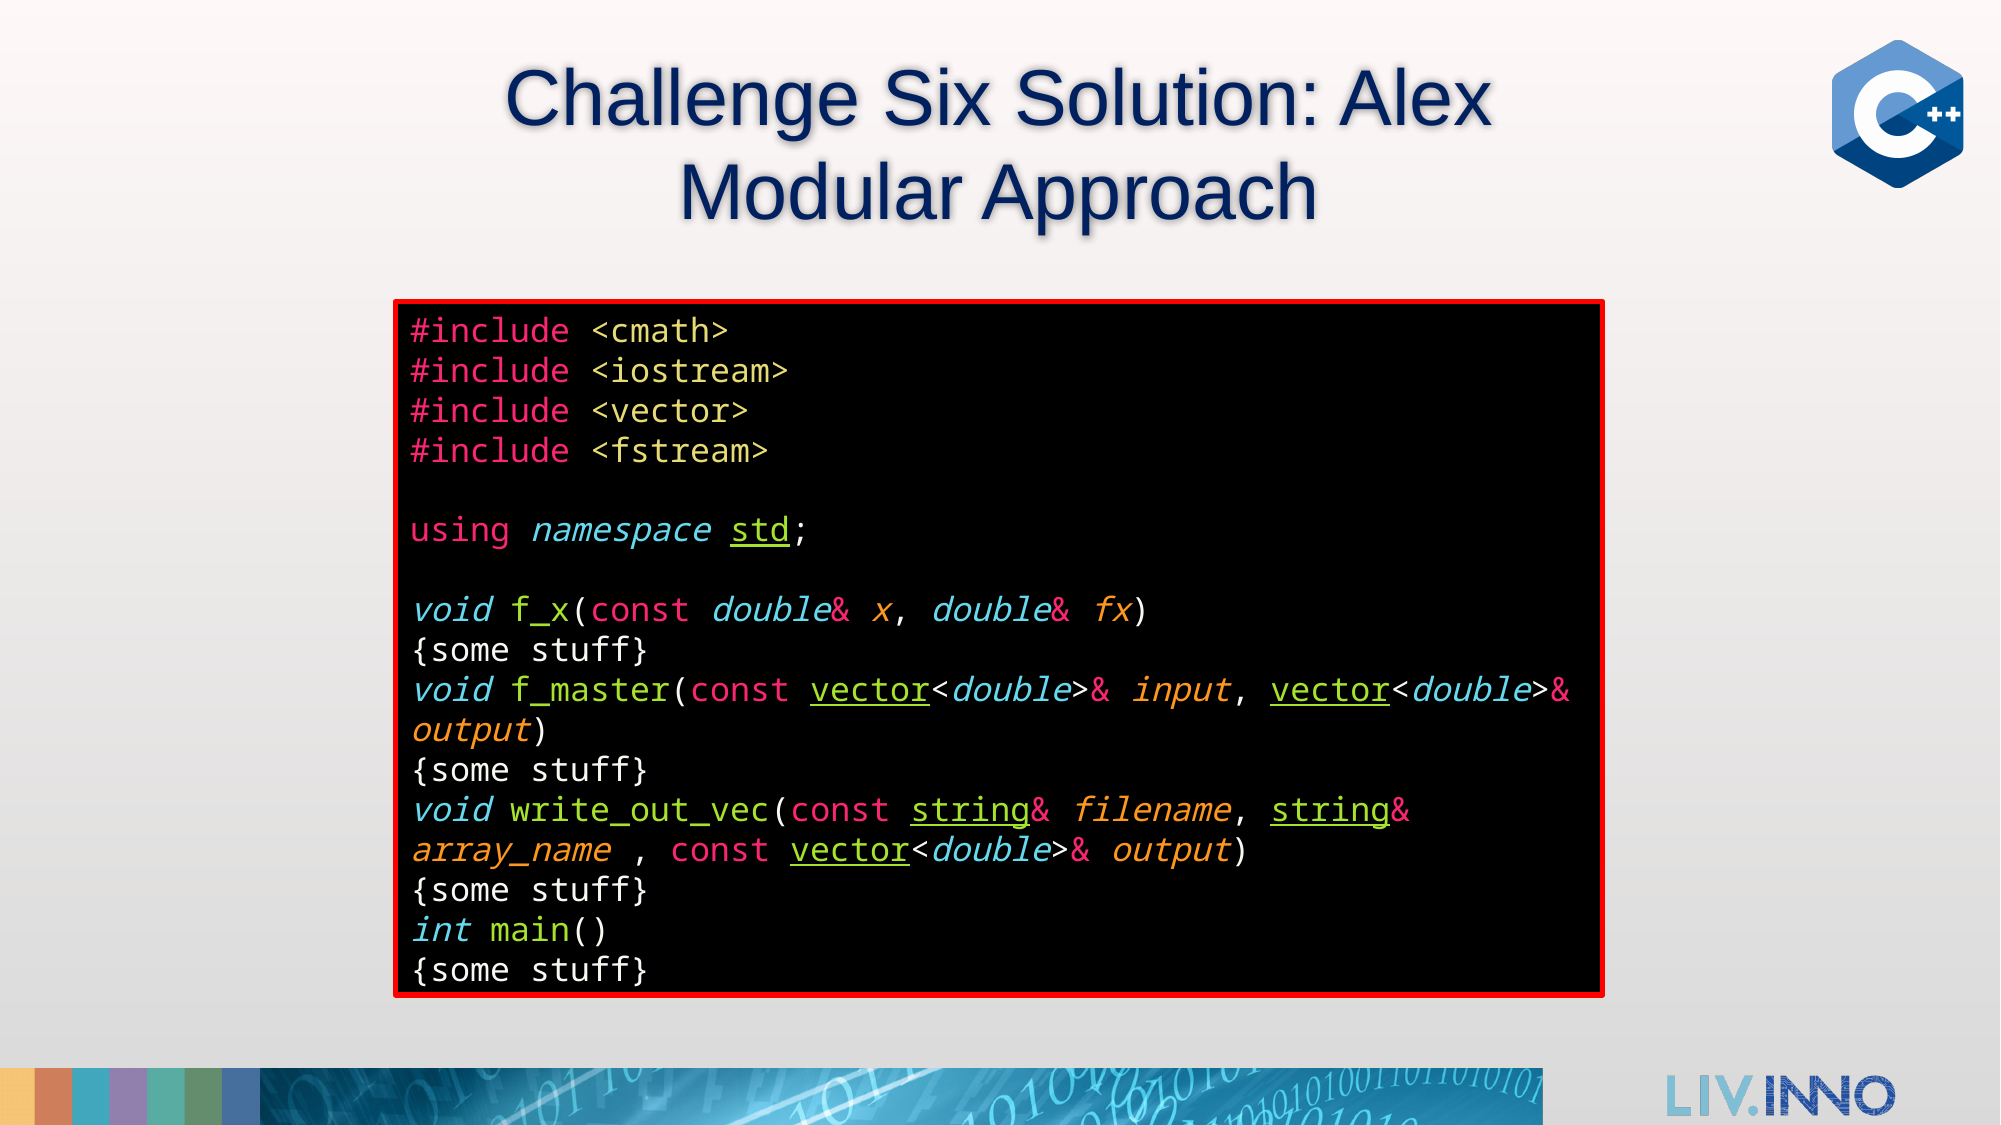

# Challenge Six Solution: Alex Modular Approach
#include <cmath>
#include <iostream>
#include <vector>
#include <fstream>
using namespace std;
void f_x(const double& x, double& fx)
{some stuff}
void f_master(const vector<double>& input, vector<double>& output)
{some stuff}
void write_out_vec(const string& filename, string& array_name , const vector<double>& output)
{some stuff}
int main()
{some stuff}